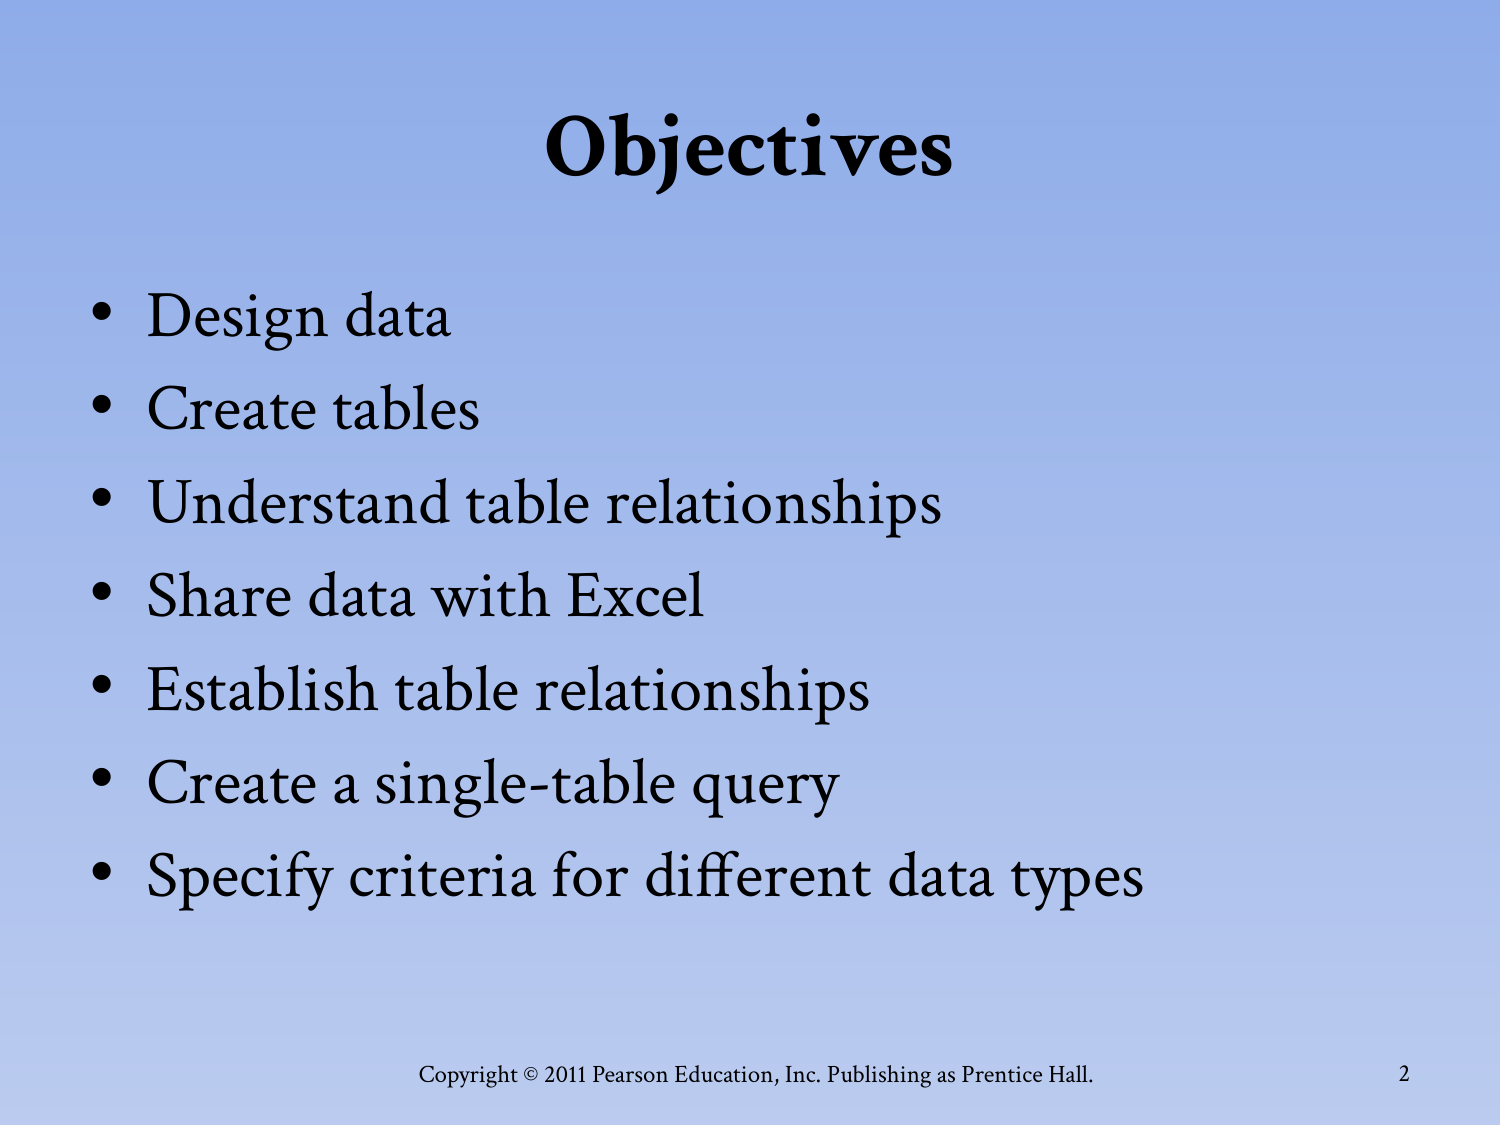

# Objectives
Design data
Create tables
Understand table relationships
Share data with Excel
Establish table relationships
Create a single-table query
Specify criteria for different data types

Copyright © 2011 Pearson Education, Inc. Publishing as Prentice Hall.

2